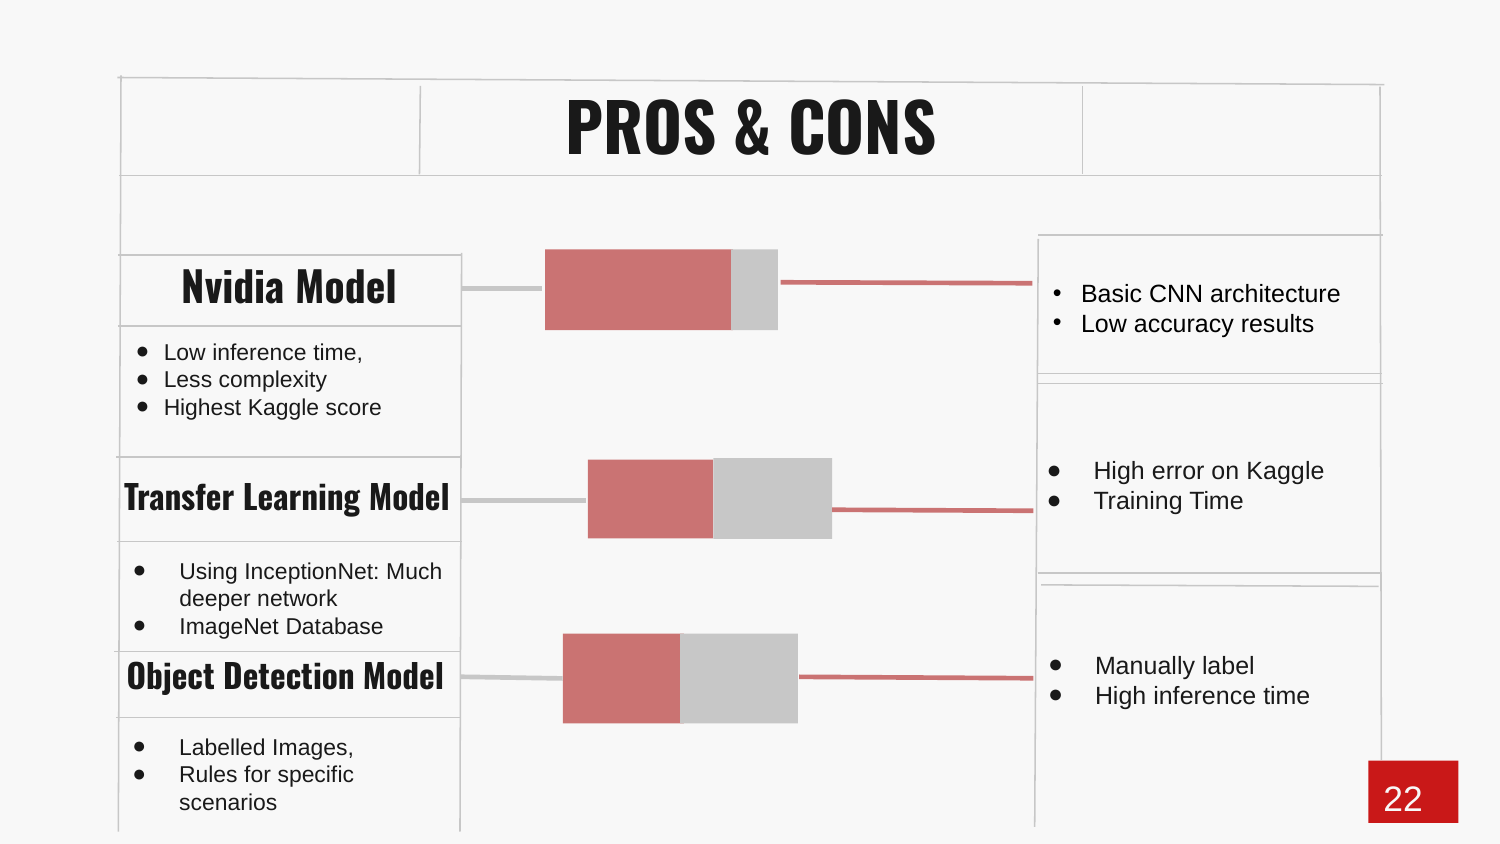

# PROS & CONS

Nvidia Model
Basic CNN architecture
Low accuracy results

Low inference time,
Less complexity
Highest Kaggle score
High error on Kaggle
Training Time
Transfer Learning Model
Using InceptionNet: Much deeper network
ImageNet Database
Object Detection Model
Manually label
High inference time
Labelled Images,
Rules for specific scenarios
22